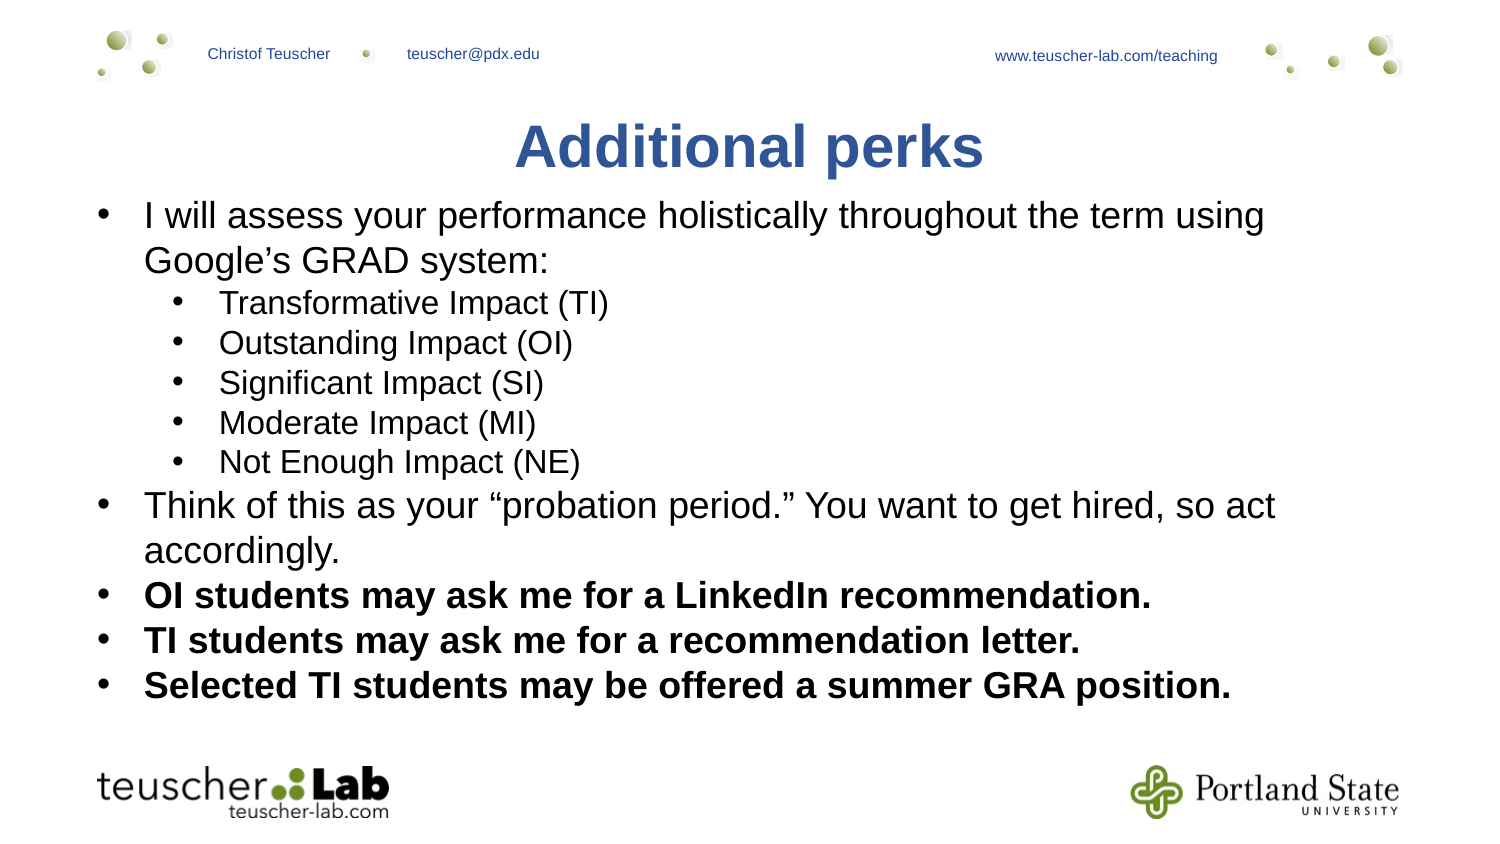

Additional perks
I will assess your performance holistically throughout the term using Google’s GRAD system:
Transformative Impact (TI)
Outstanding Impact (OI)
Significant Impact (SI)
Moderate Impact (MI)
Not Enough Impact (NE)
Think of this as your “probation period.” You want to get hired, so act accordingly.
OI students may ask me for a LinkedIn recommendation.
TI students may ask me for a recommendation letter.
Selected TI students may be offered a summer GRA position.